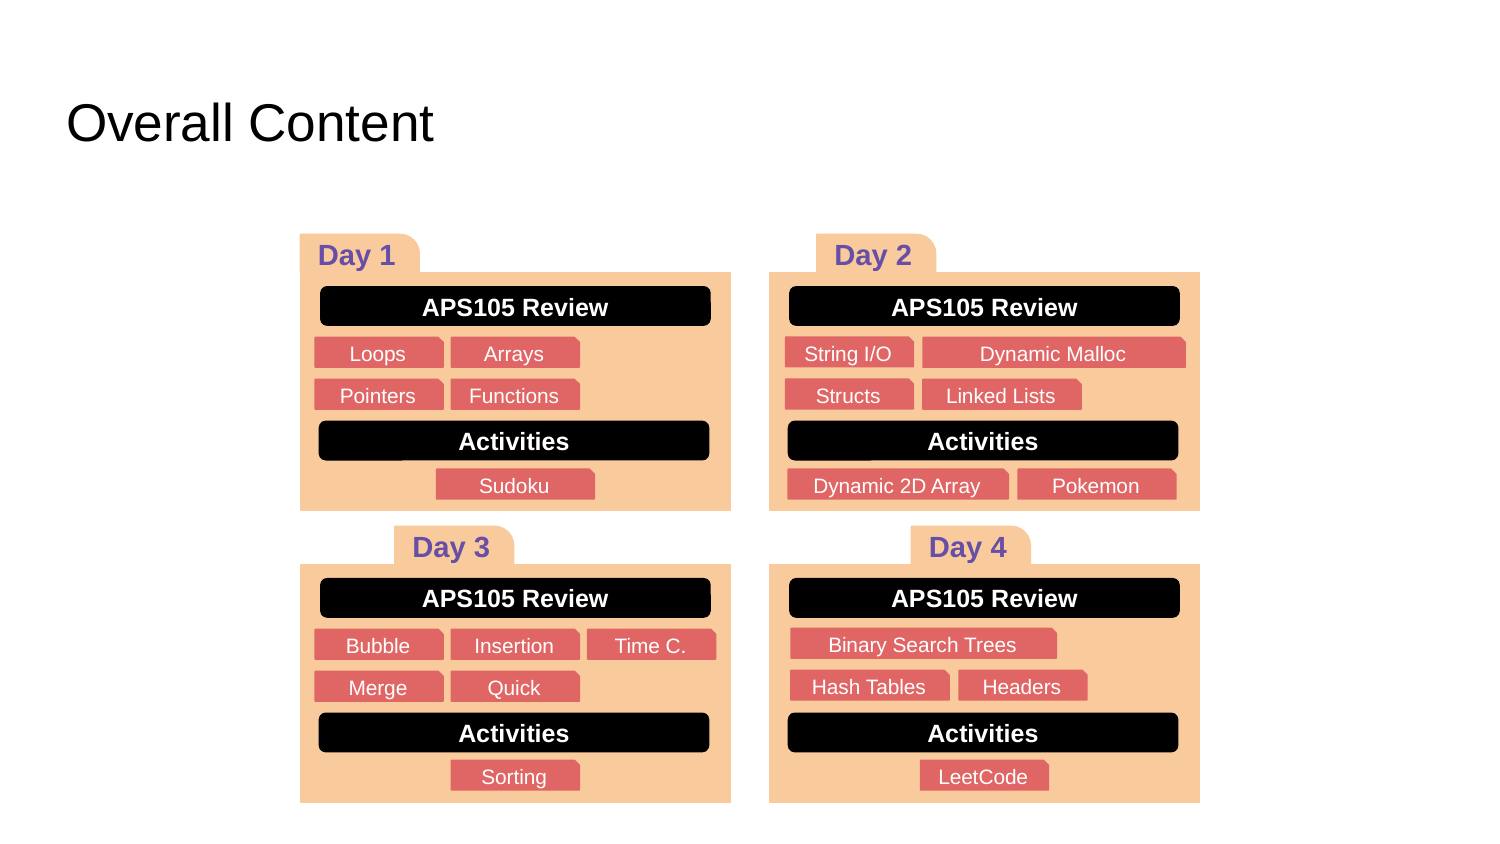

# Overall Content
Day 1

APS105 Review
Loops
Arrays
Pointers
Functions
Activities
Day 2

APS105 Review
Dynamic Malloc
Structs
Linked Lists
Activities
String I/O
Dynamic 2D Array
Pokemon
Sudoku
Day 3

APS105 Review
Bubble
Insertion
Time C.
Merge
Quick
Activities
Sorting
Day 4

APS105 Review
Activities
LeetCode
Binary Search Trees
Headers
Hash Tables